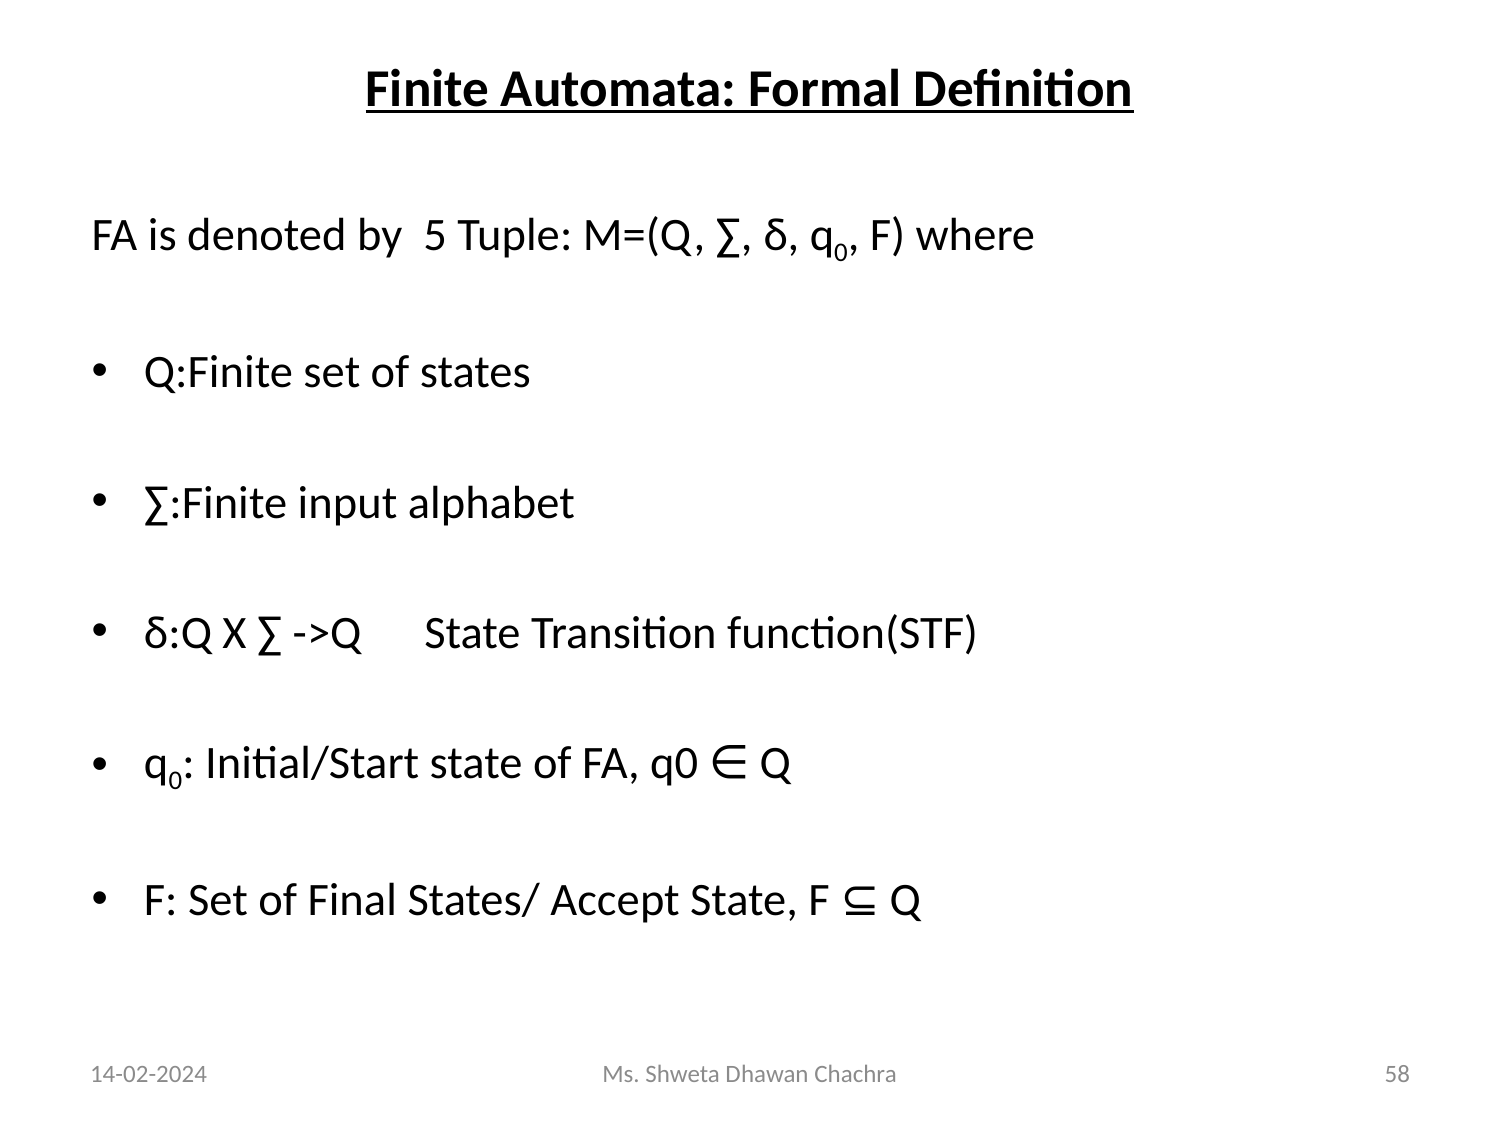

# Finite Automata: Formal Definition
FA is denoted by  5 Tuple: M=(Q, ∑, δ, q0, F) where

Q:Finite set of states

∑:Finite input alphabet

δ:Q X ∑ ->Q      State Transition function(STF)

q0: Initial/Start state of FA, q0 ∈ Q

F: Set of Final States/ Accept State, F ⊆ Q
14-02-2024
Ms. Shweta Dhawan Chachra
58